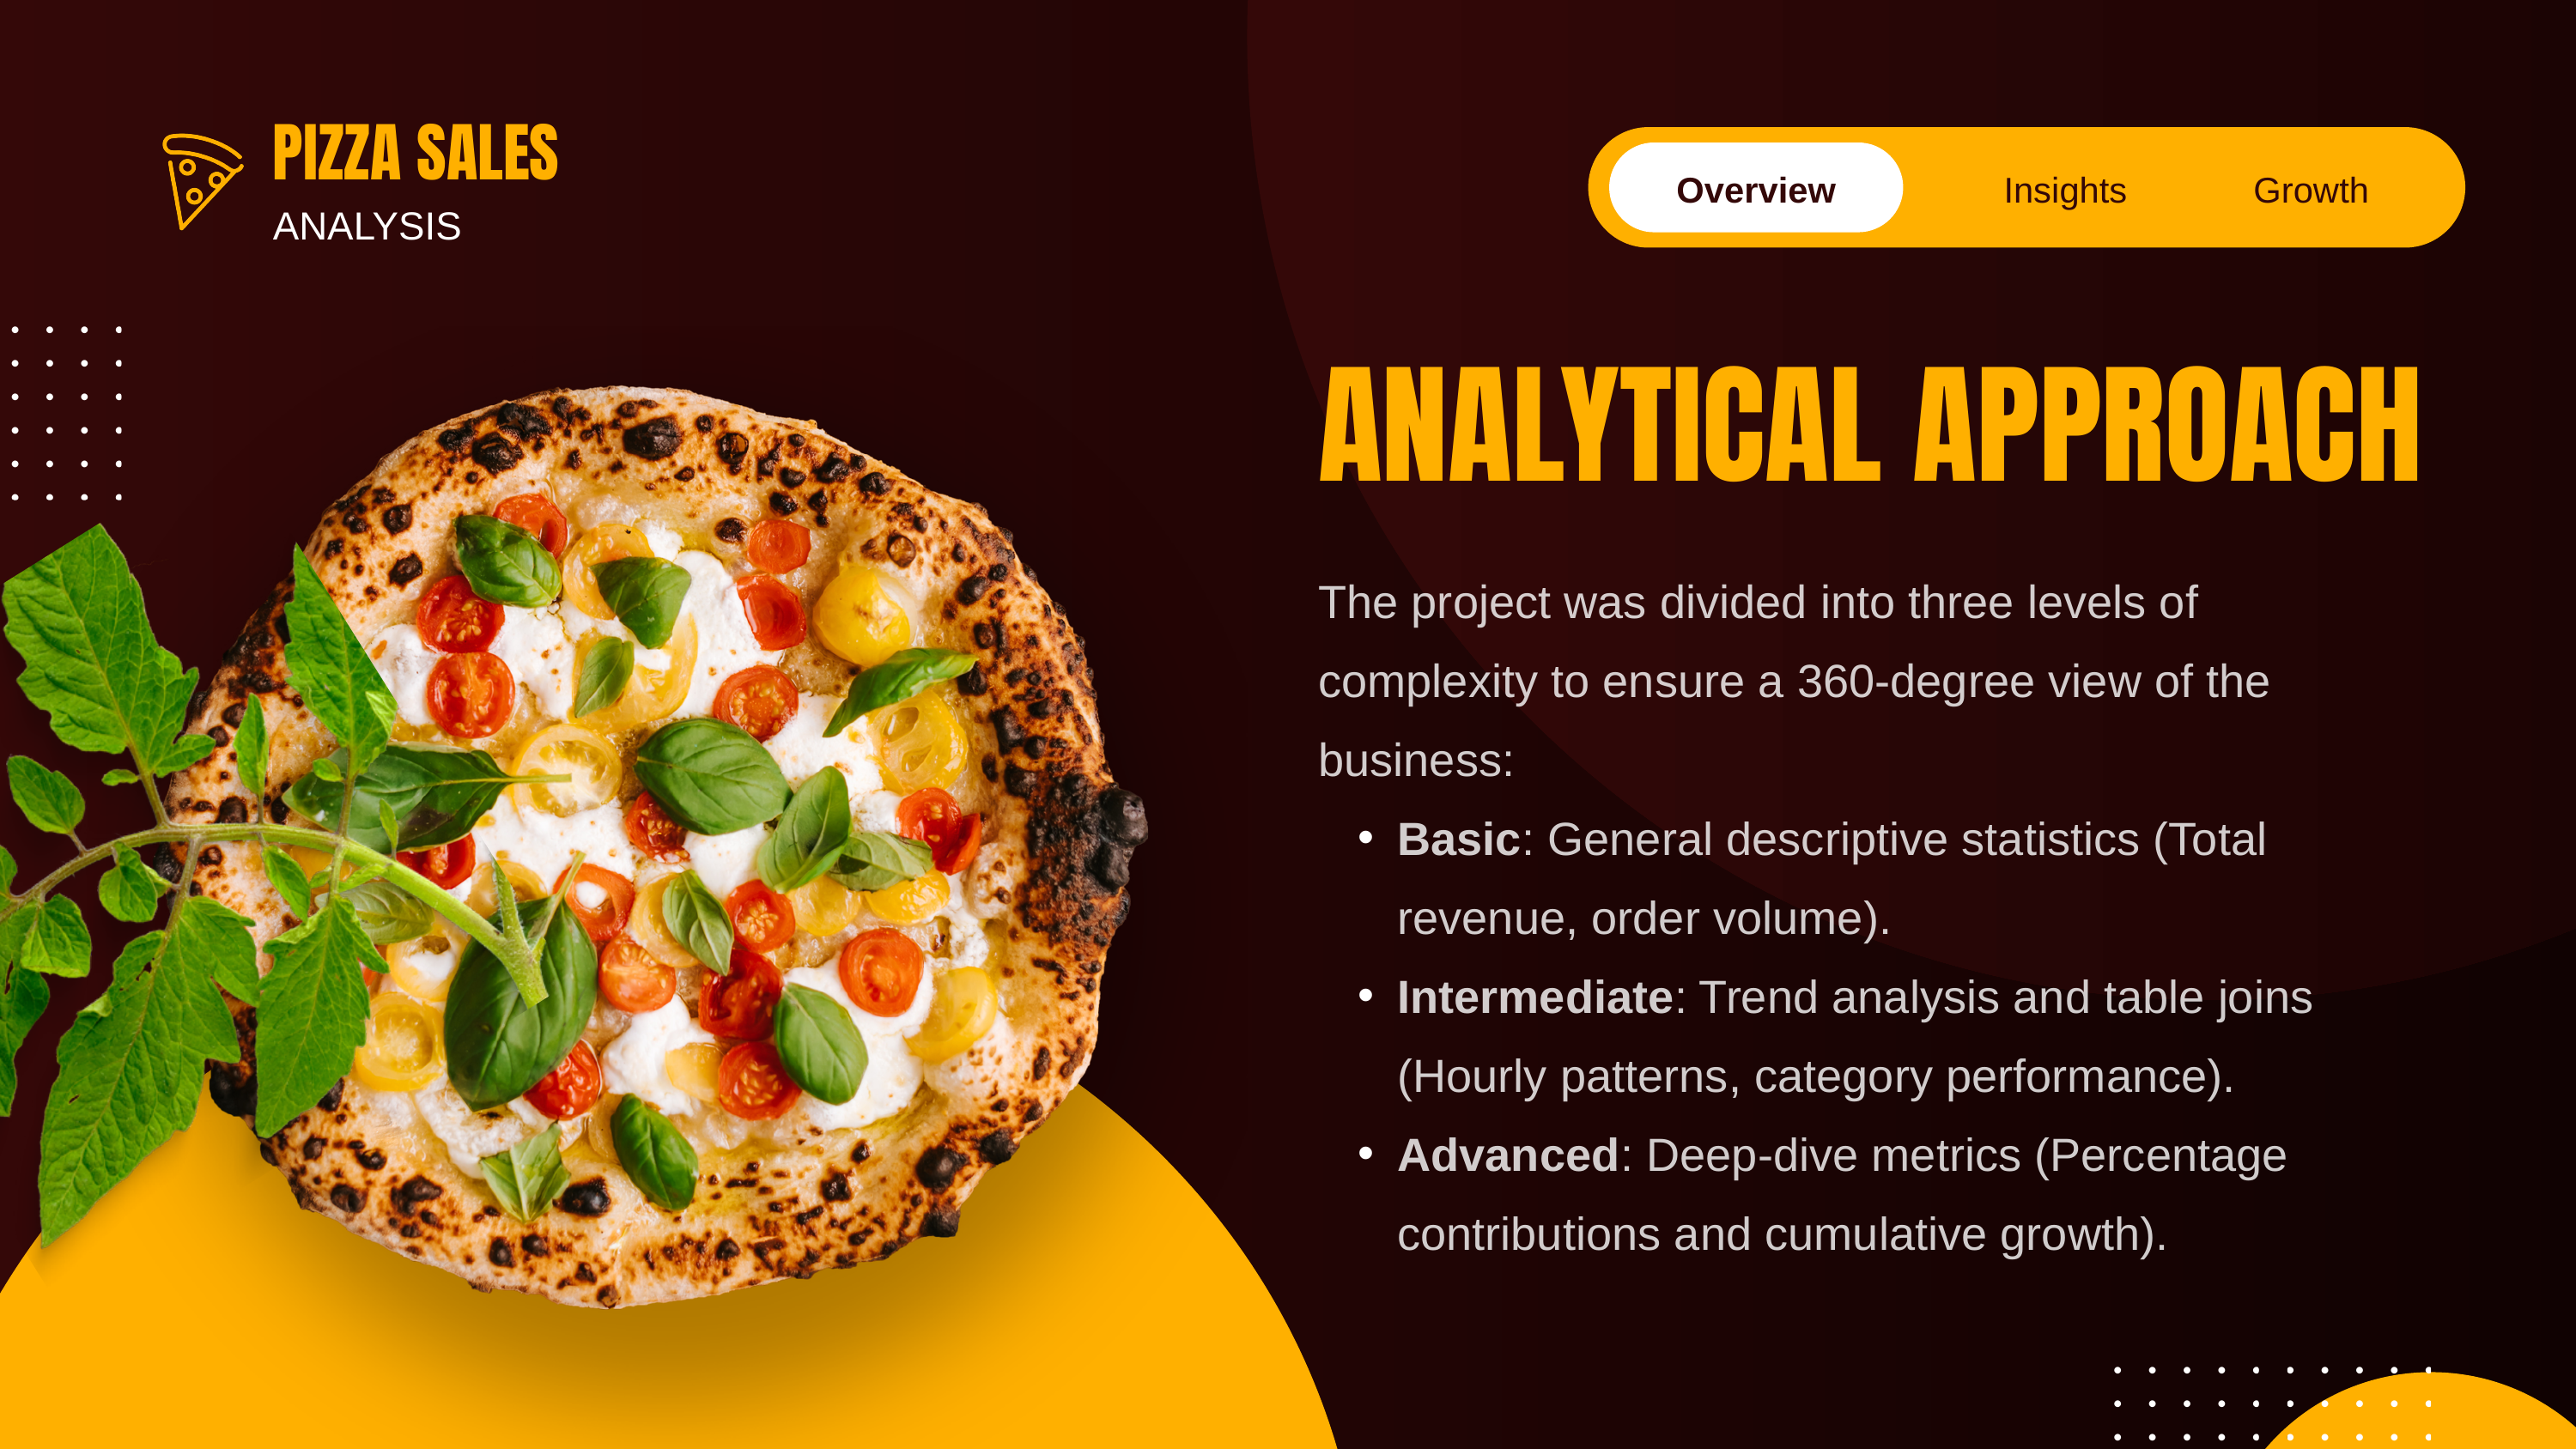

Overview
Insights
Growth
PIZZA SALES

ANALYSIS

ANALYTICAL APPROACH
The project was divided into three levels of complexity to ensure a 360-degree view of the business:
Basic: General descriptive statistics (Total revenue, order volume).
Intermediate: Trend analysis and table joins (Hourly patterns, category performance).
Advanced: Deep-dive metrics (Percentage contributions and cumulative growth).